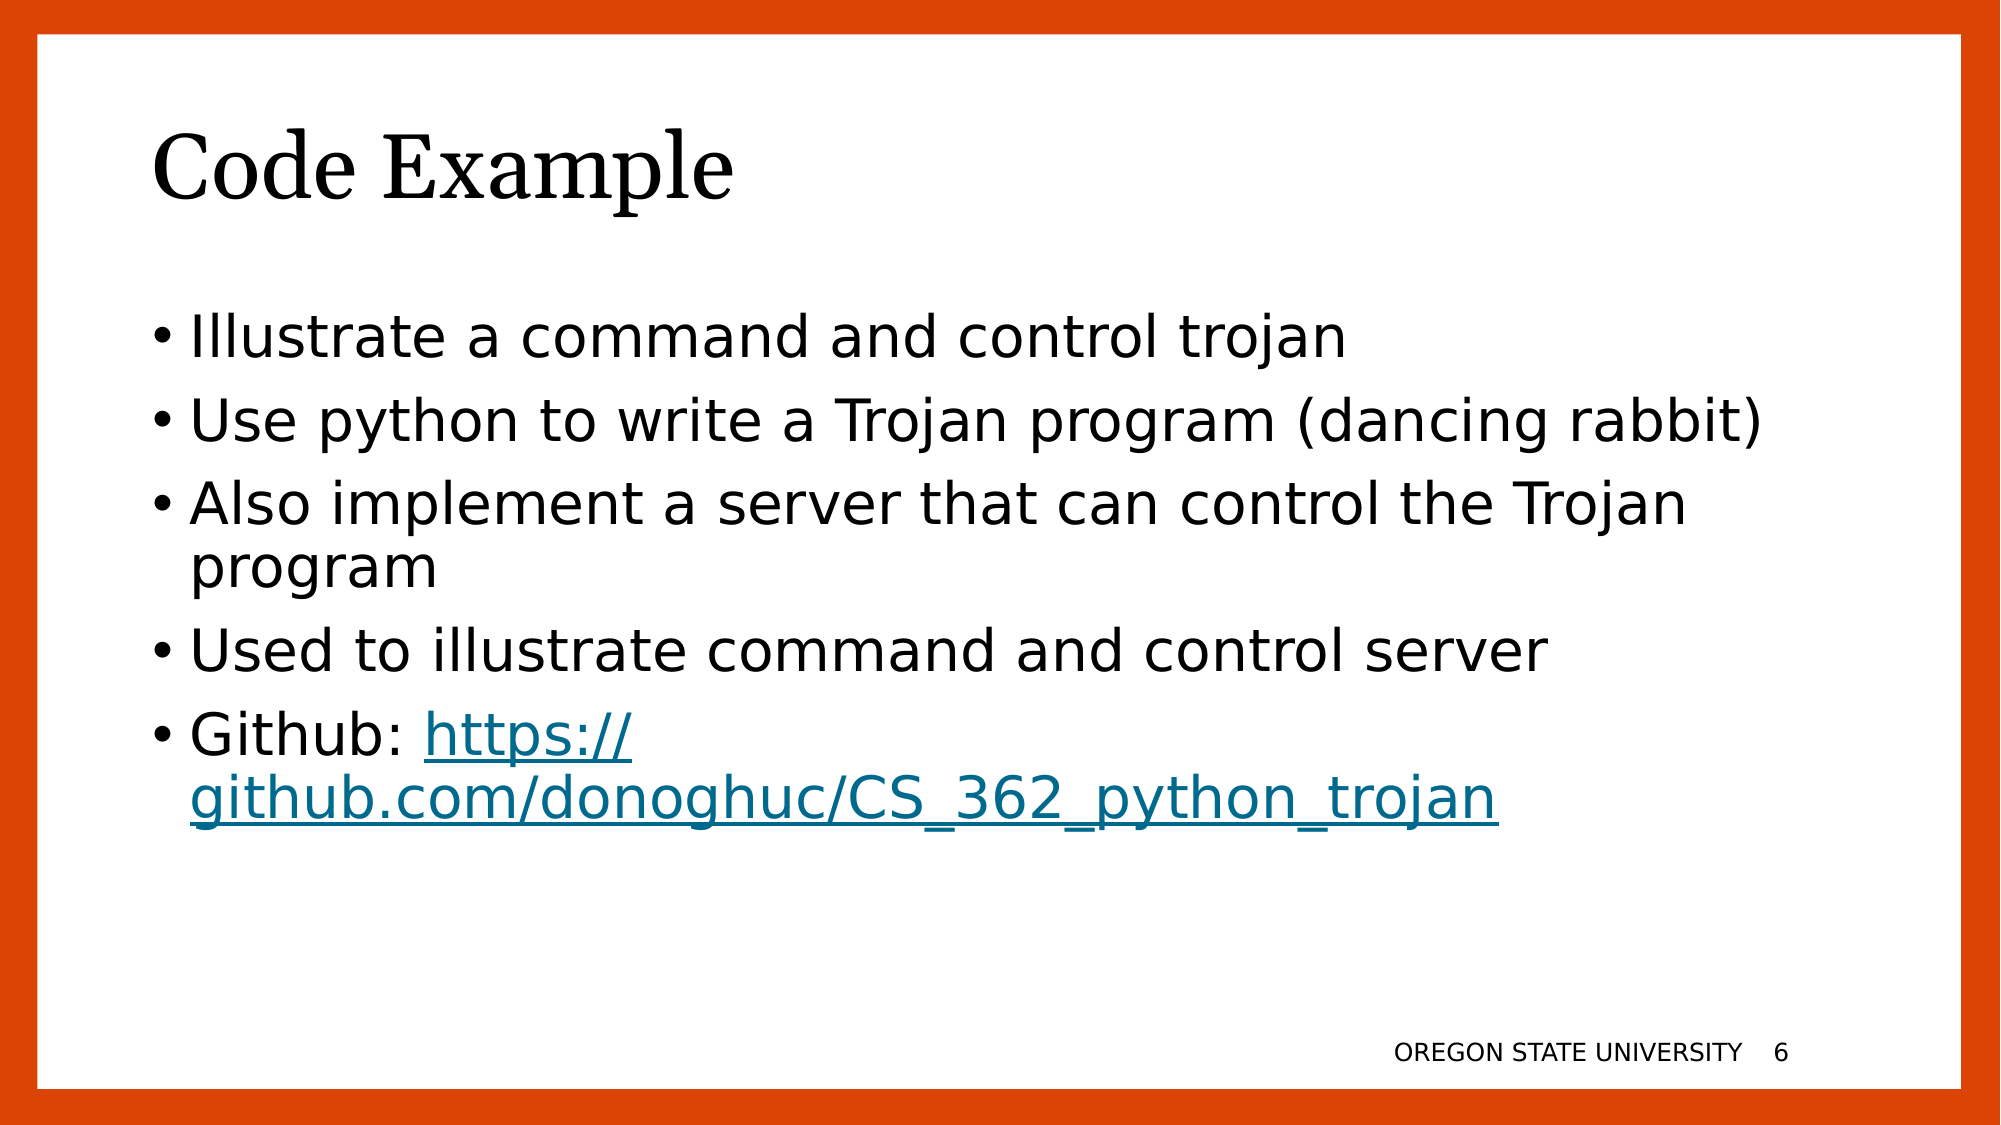

# Code Example
Illustrate a command and control trojan
Use python to write a Trojan program (dancing rabbit)
Also implement a server that can control the Trojan program
Used to illustrate command and control server
Github: https://github.com/donoghuc/CS_362_python_trojan

OREGON STATE UNIVERSITY
6